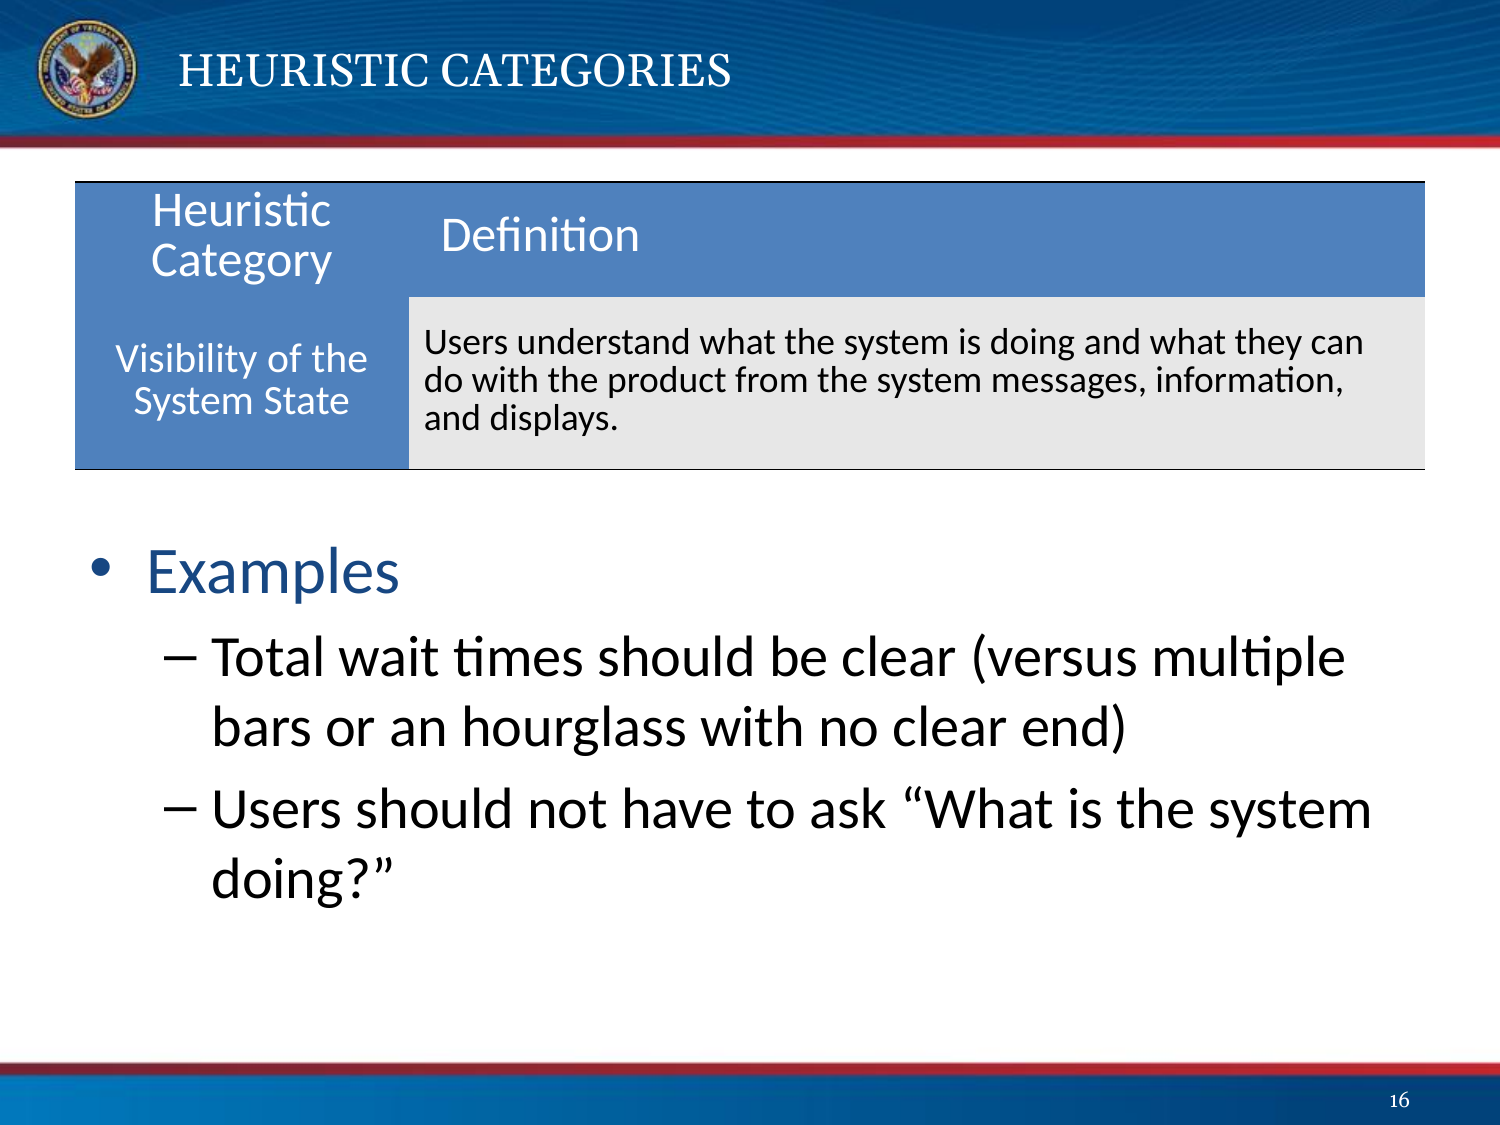

# Heuristic Categories
| Heuristic Category | Definition |
| --- | --- |
| Visibility of the System State | Users understand what the system is doing and what they can do with the product from the system messages, information, and displays. |
Examples
Total wait times should be clear (versus multiple bars or an hourglass with no clear end)
Users should not have to ask “What is the system doing?”

16